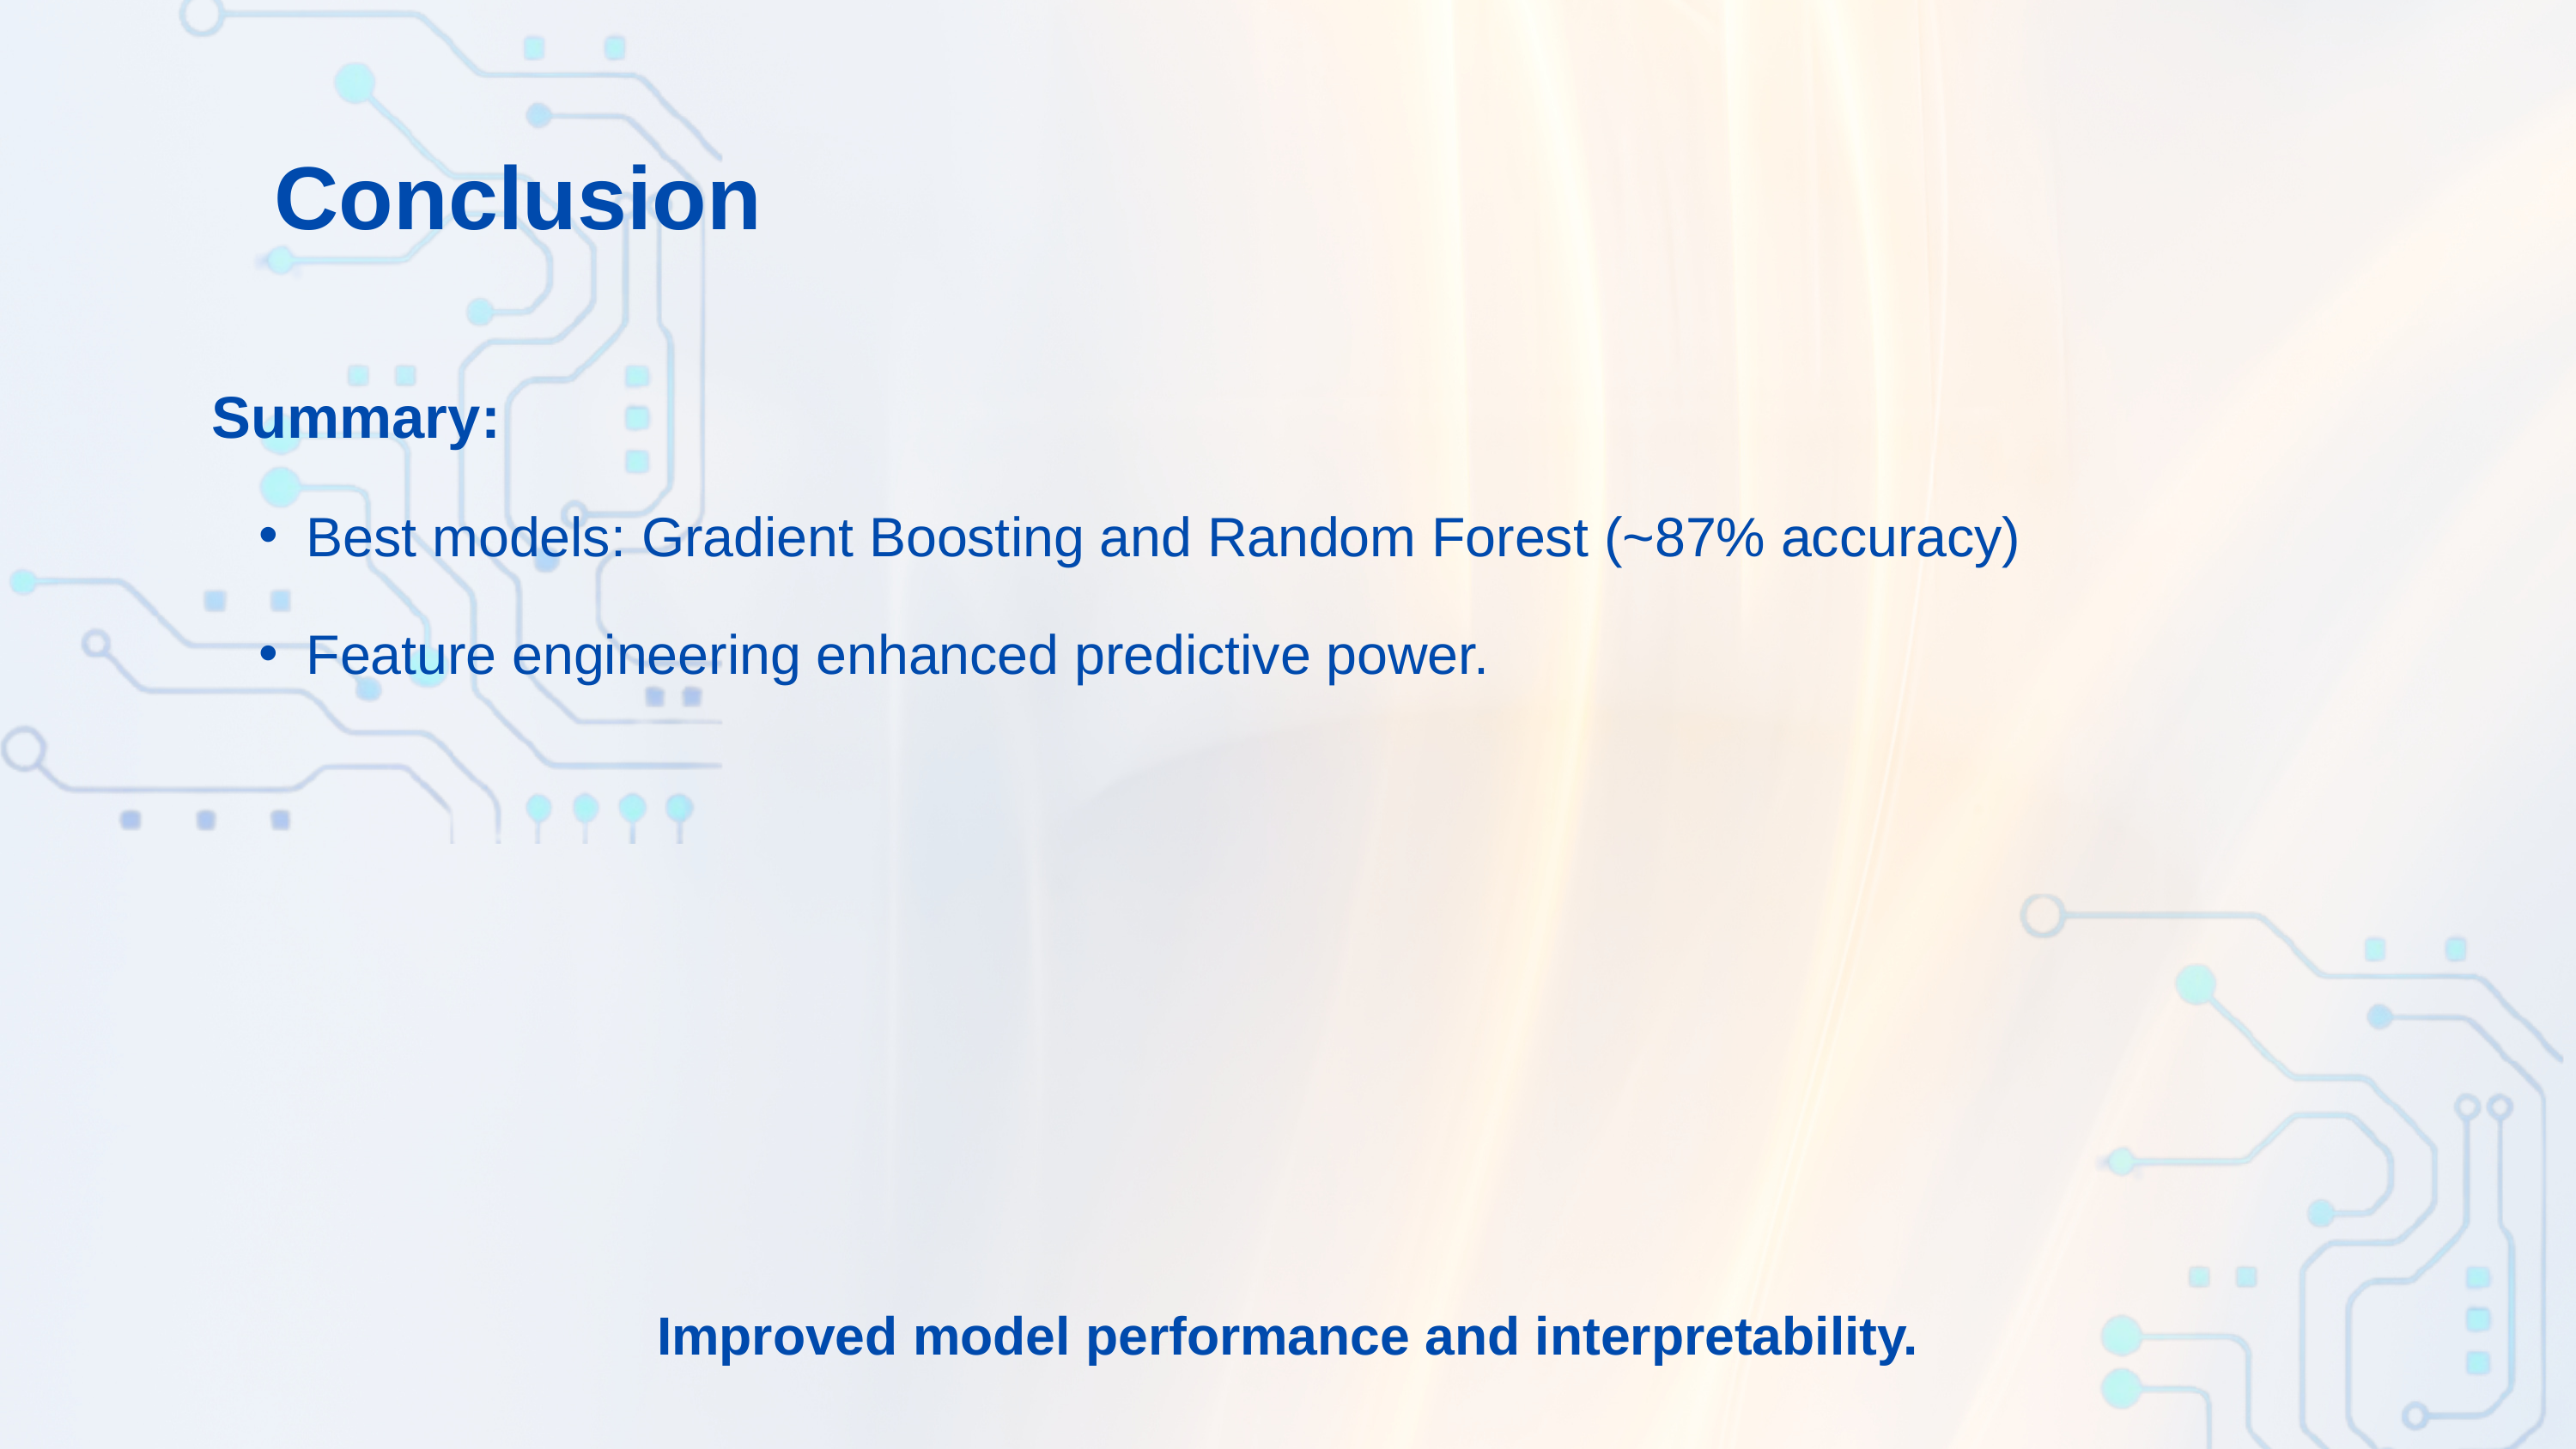

Conclusion
Summary:

Best models: Gradient Boosting and Random Forest (~87% accuracy)

Feature engineering enhanced predictive power.

Improved model performance and interpretability.